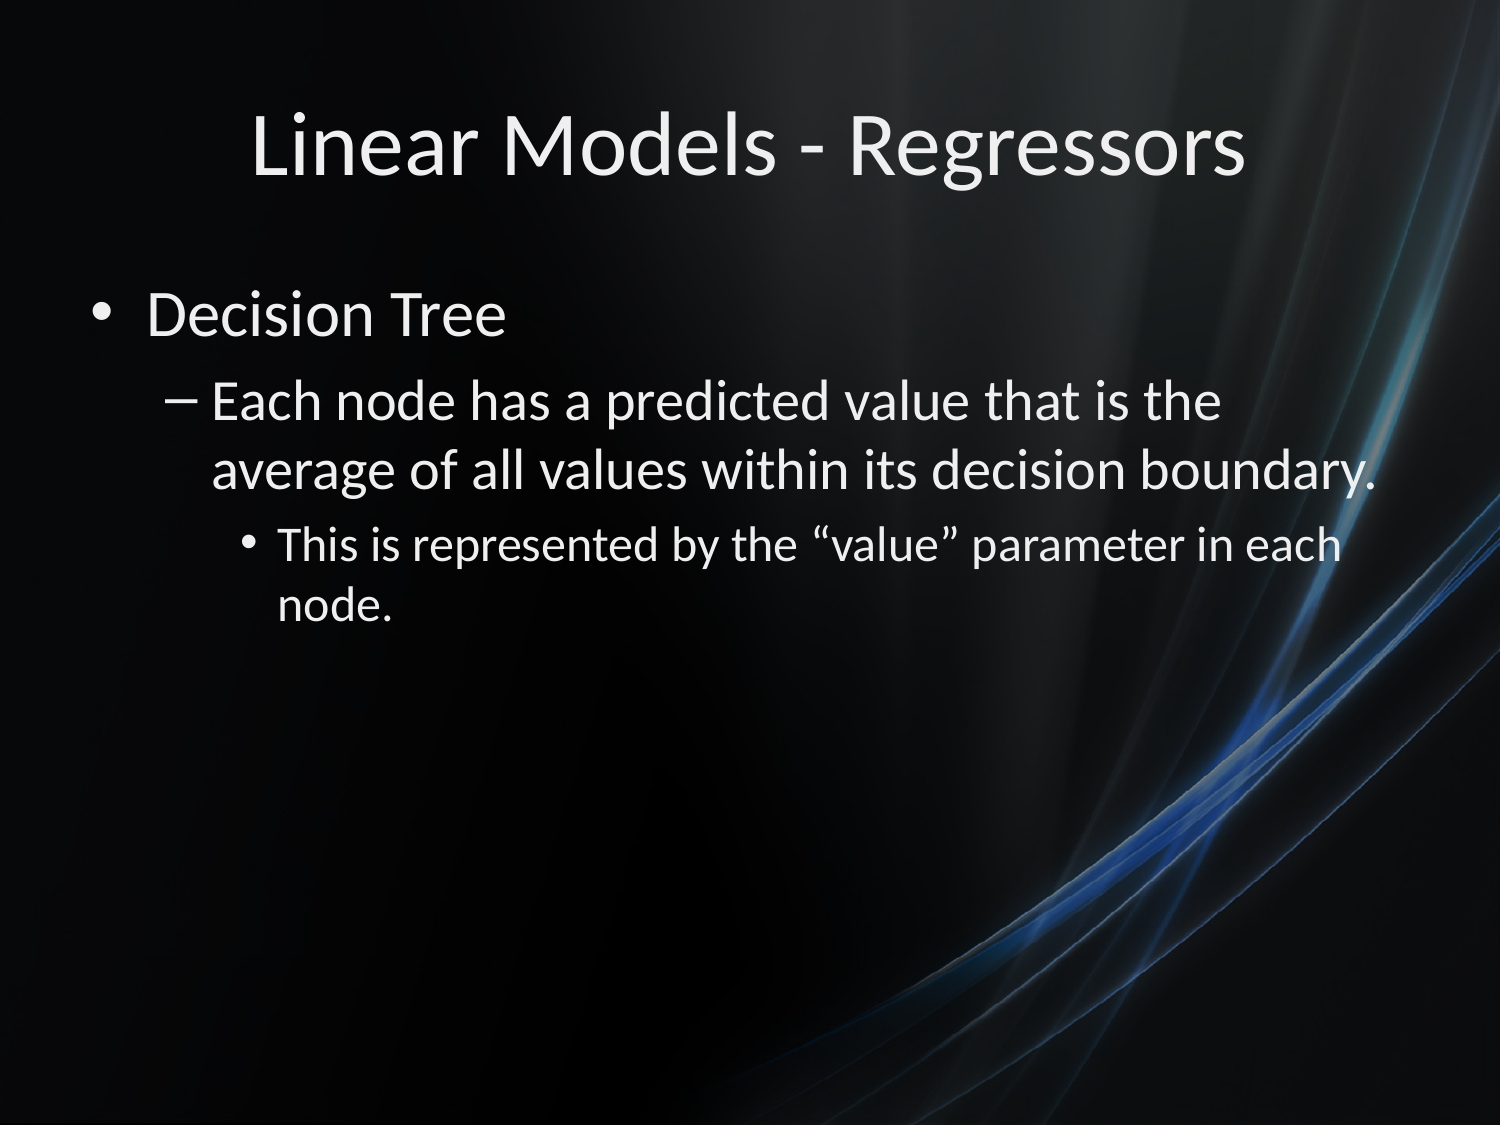

# Linear Models - Regressors
Decision Tree
Each node has a predicted value that is the average of all values within its decision boundary.
This is represented by the “value” parameter in each node.